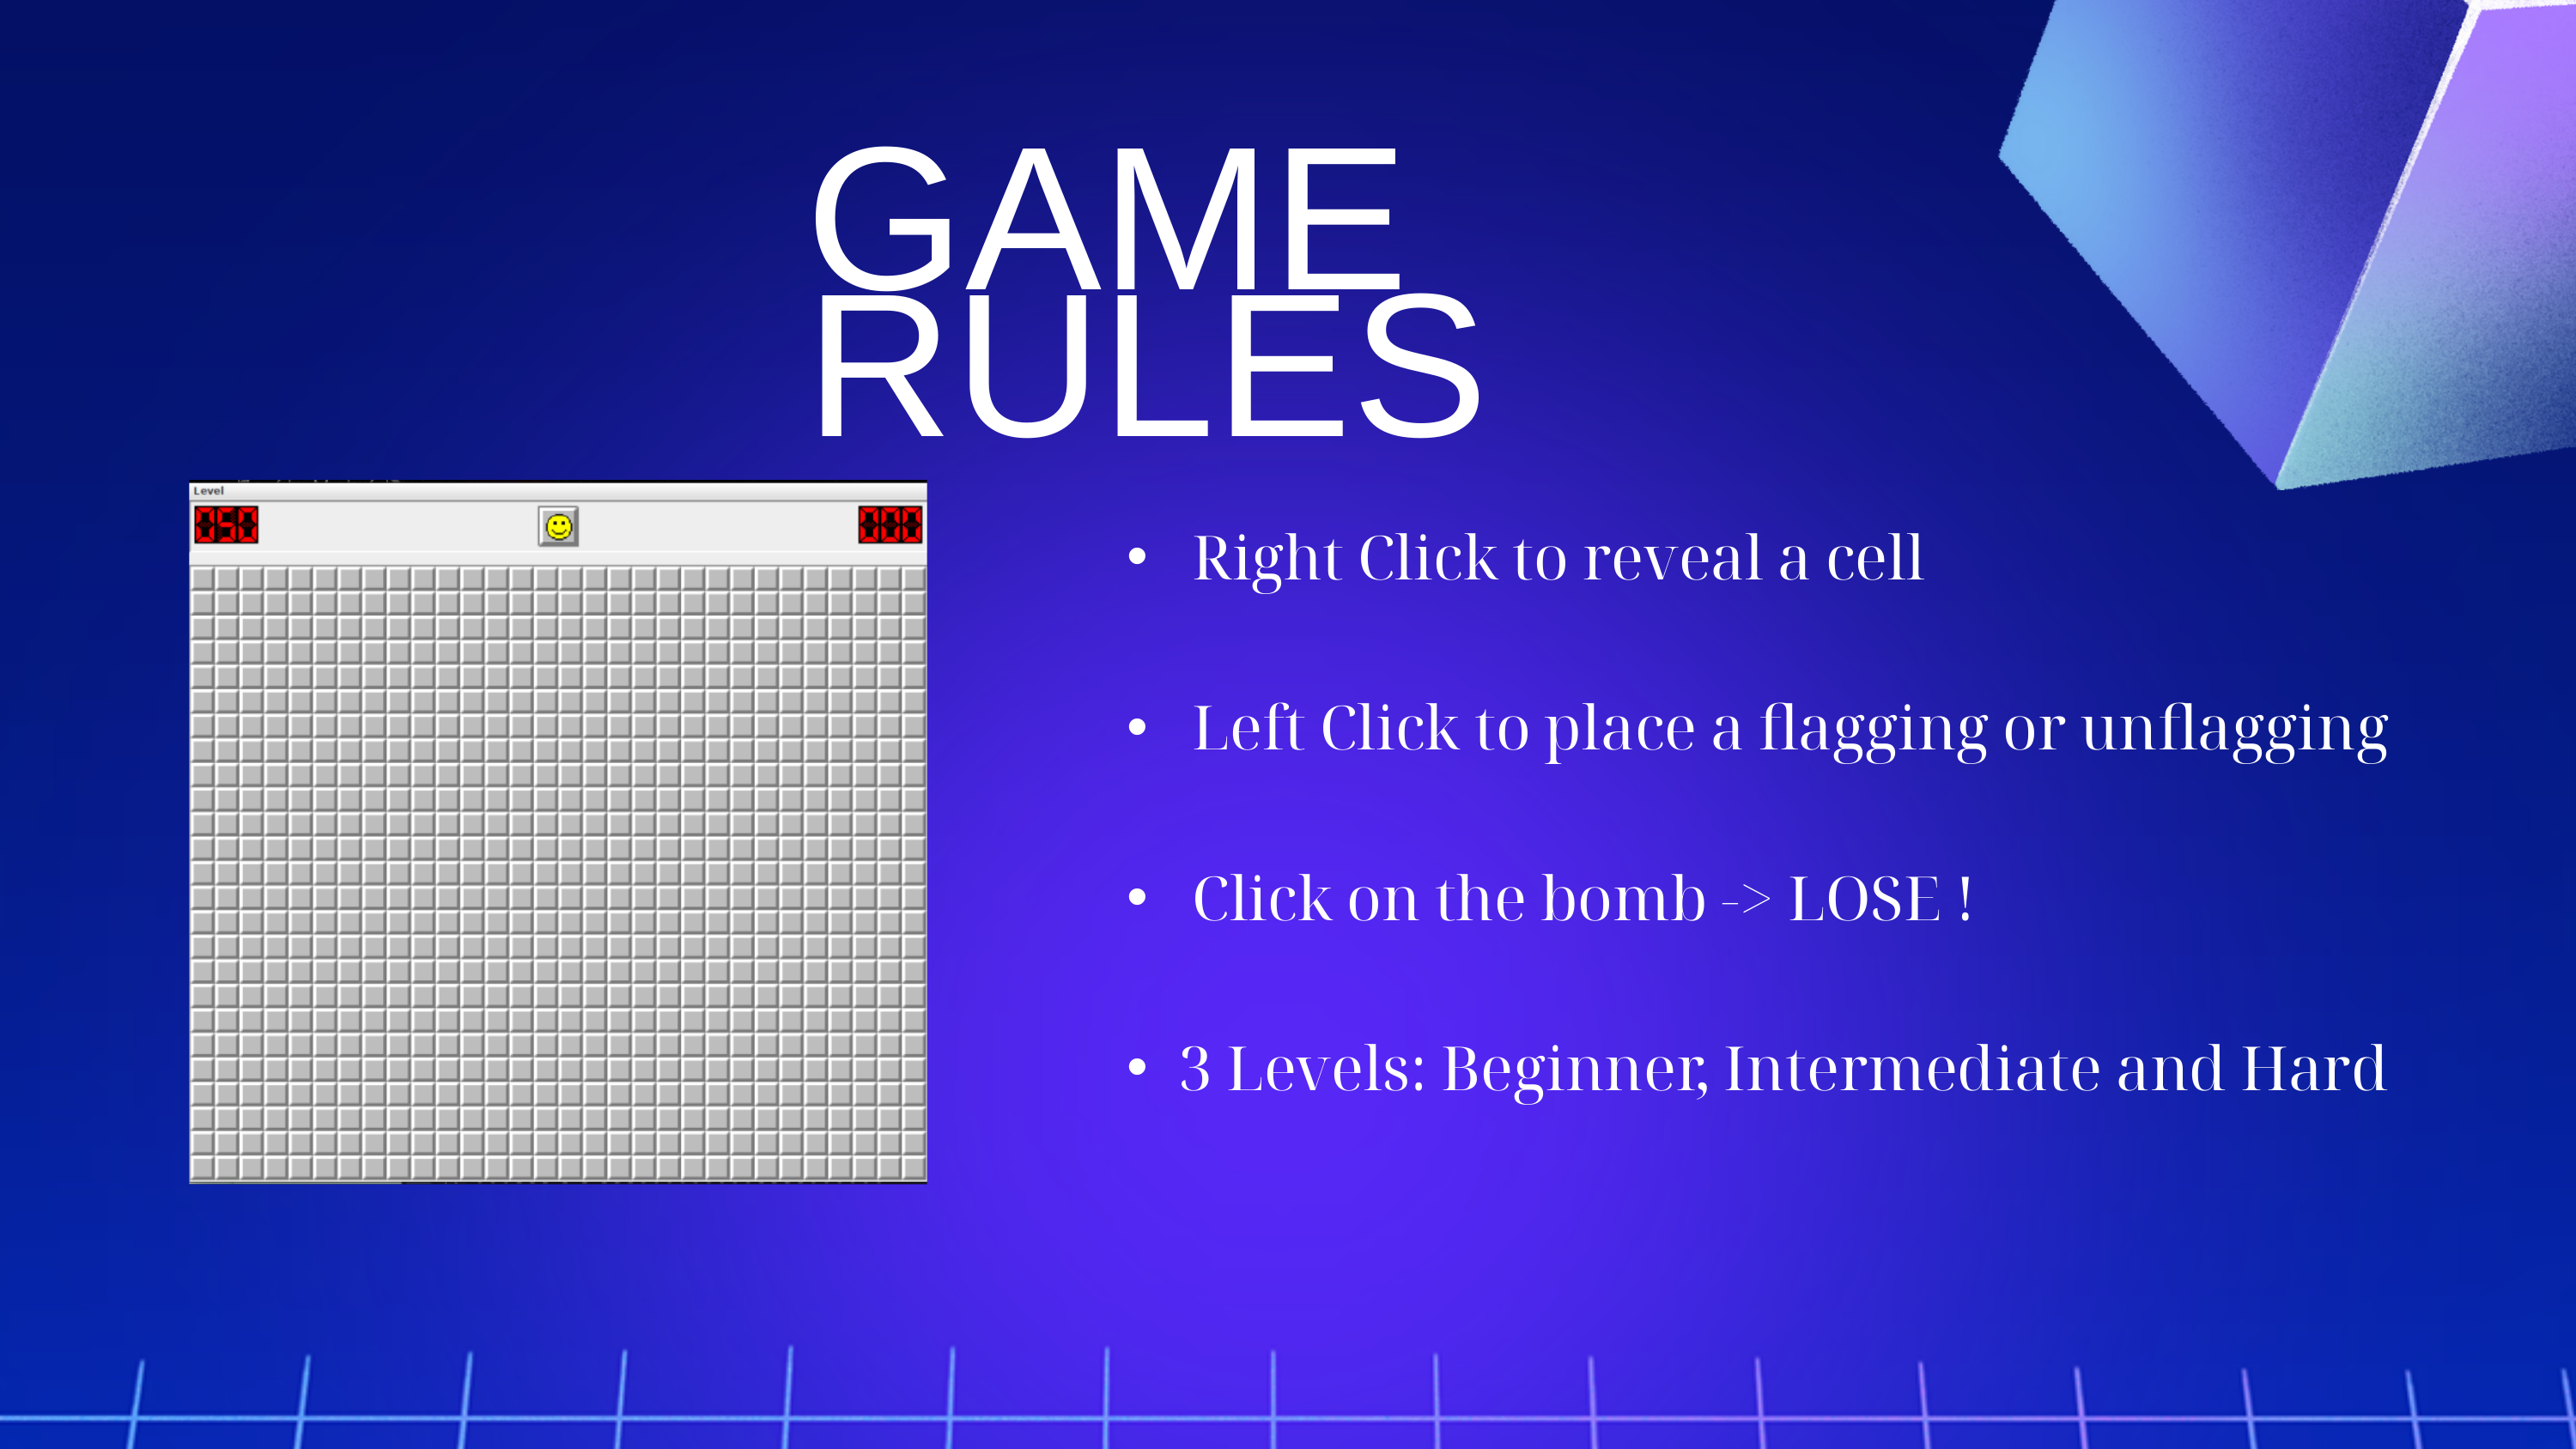

GAME RULES

 Right Click to reveal a cell

 Left Click to place a flagging or unflagging

 Click on the bomb -> LOSE !

3 Levels: Beginner, Intermediate and Hard